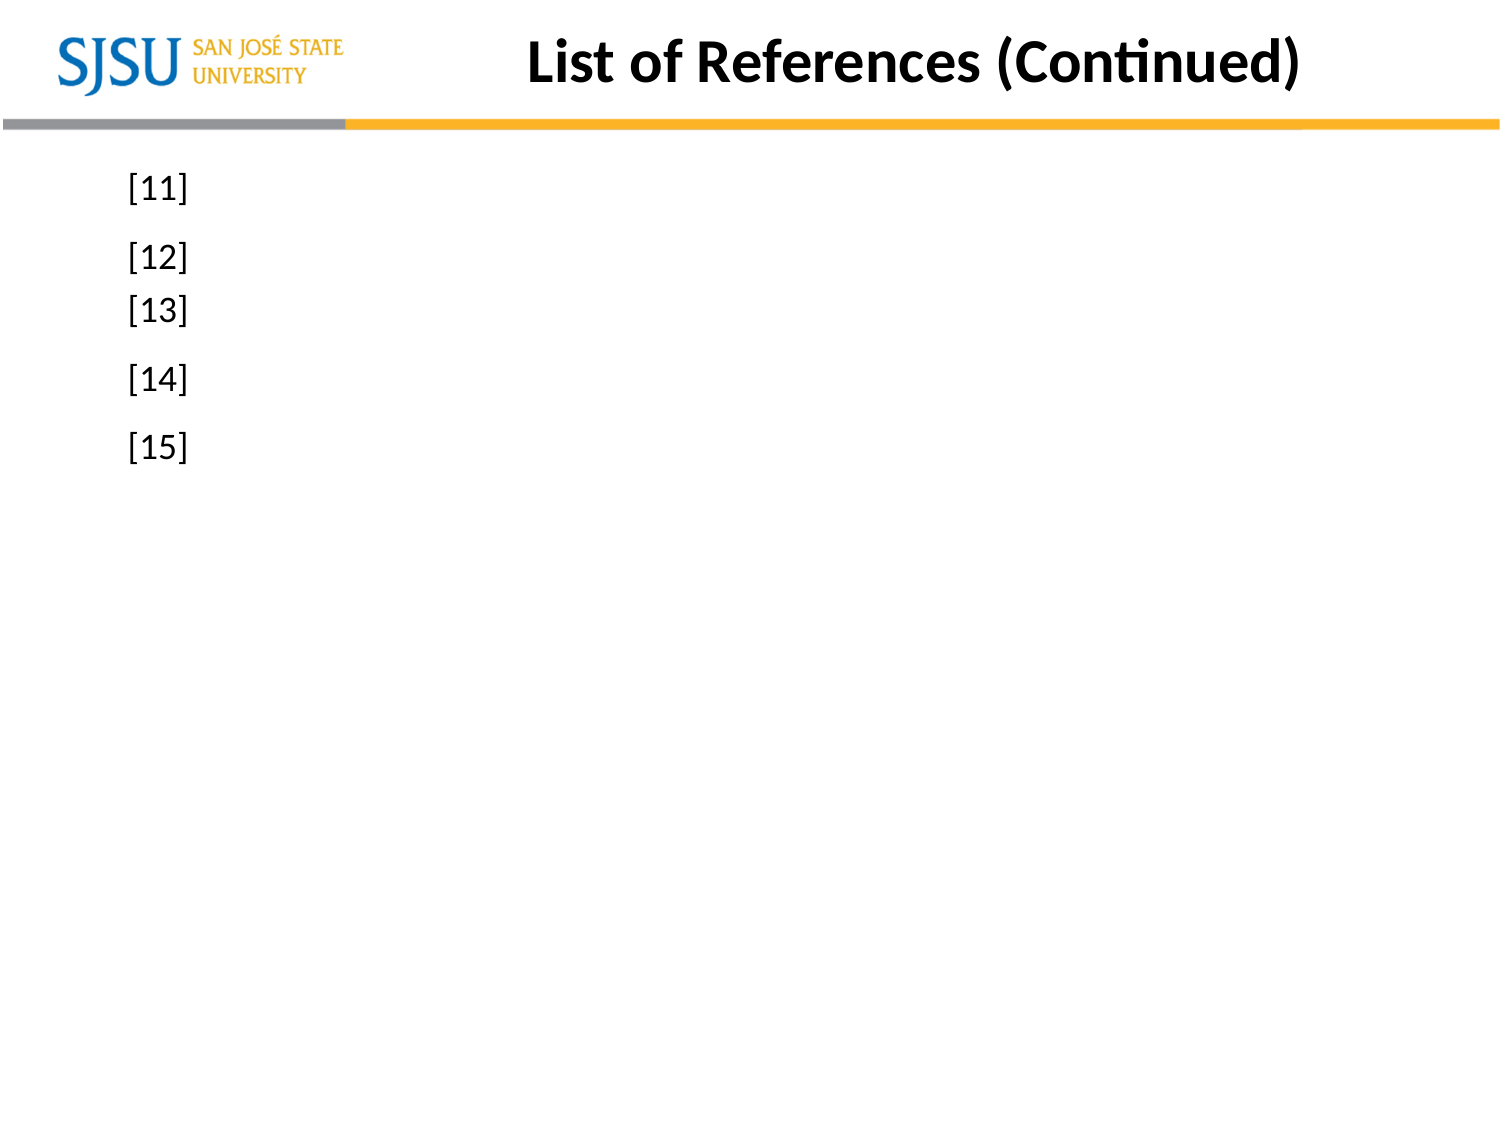

# List of References (Continued)
| [11] |  |
| --- | --- |
| [12] |  |
| [13] |  |
| [14] |  |
| [15] |  |